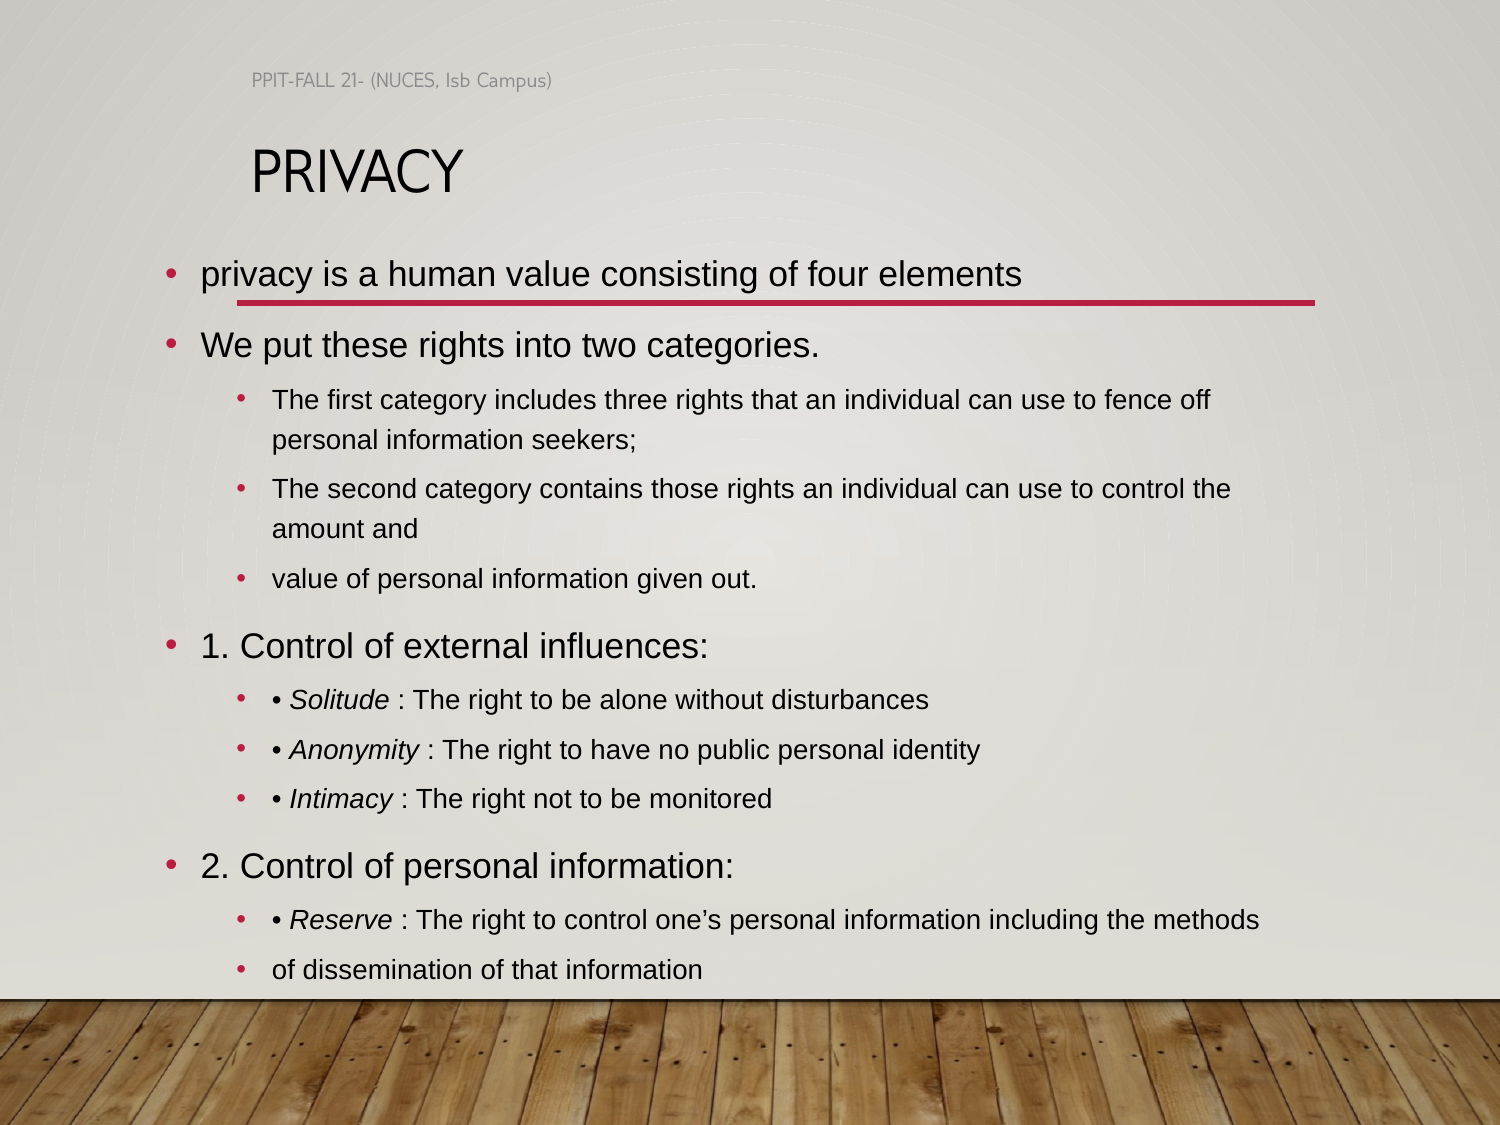

PPIT-FALL 21- (NUCES, Isb Campus)
# Privacy
privacy is a human value consisting of four elements
We put these rights into two categories.
The first category includes three rights that an individual can use to fence off personal information seekers;
The second category contains those rights an individual can use to control the amount and
value of personal information given out.
1. Control of external influences:
• Solitude : The right to be alone without disturbances
• Anonymity : The right to have no public personal identity
• Intimacy : The right not to be monitored
2. Control of personal information:
• Reserve : The right to control one’s personal information including the methods
of dissemination of that information